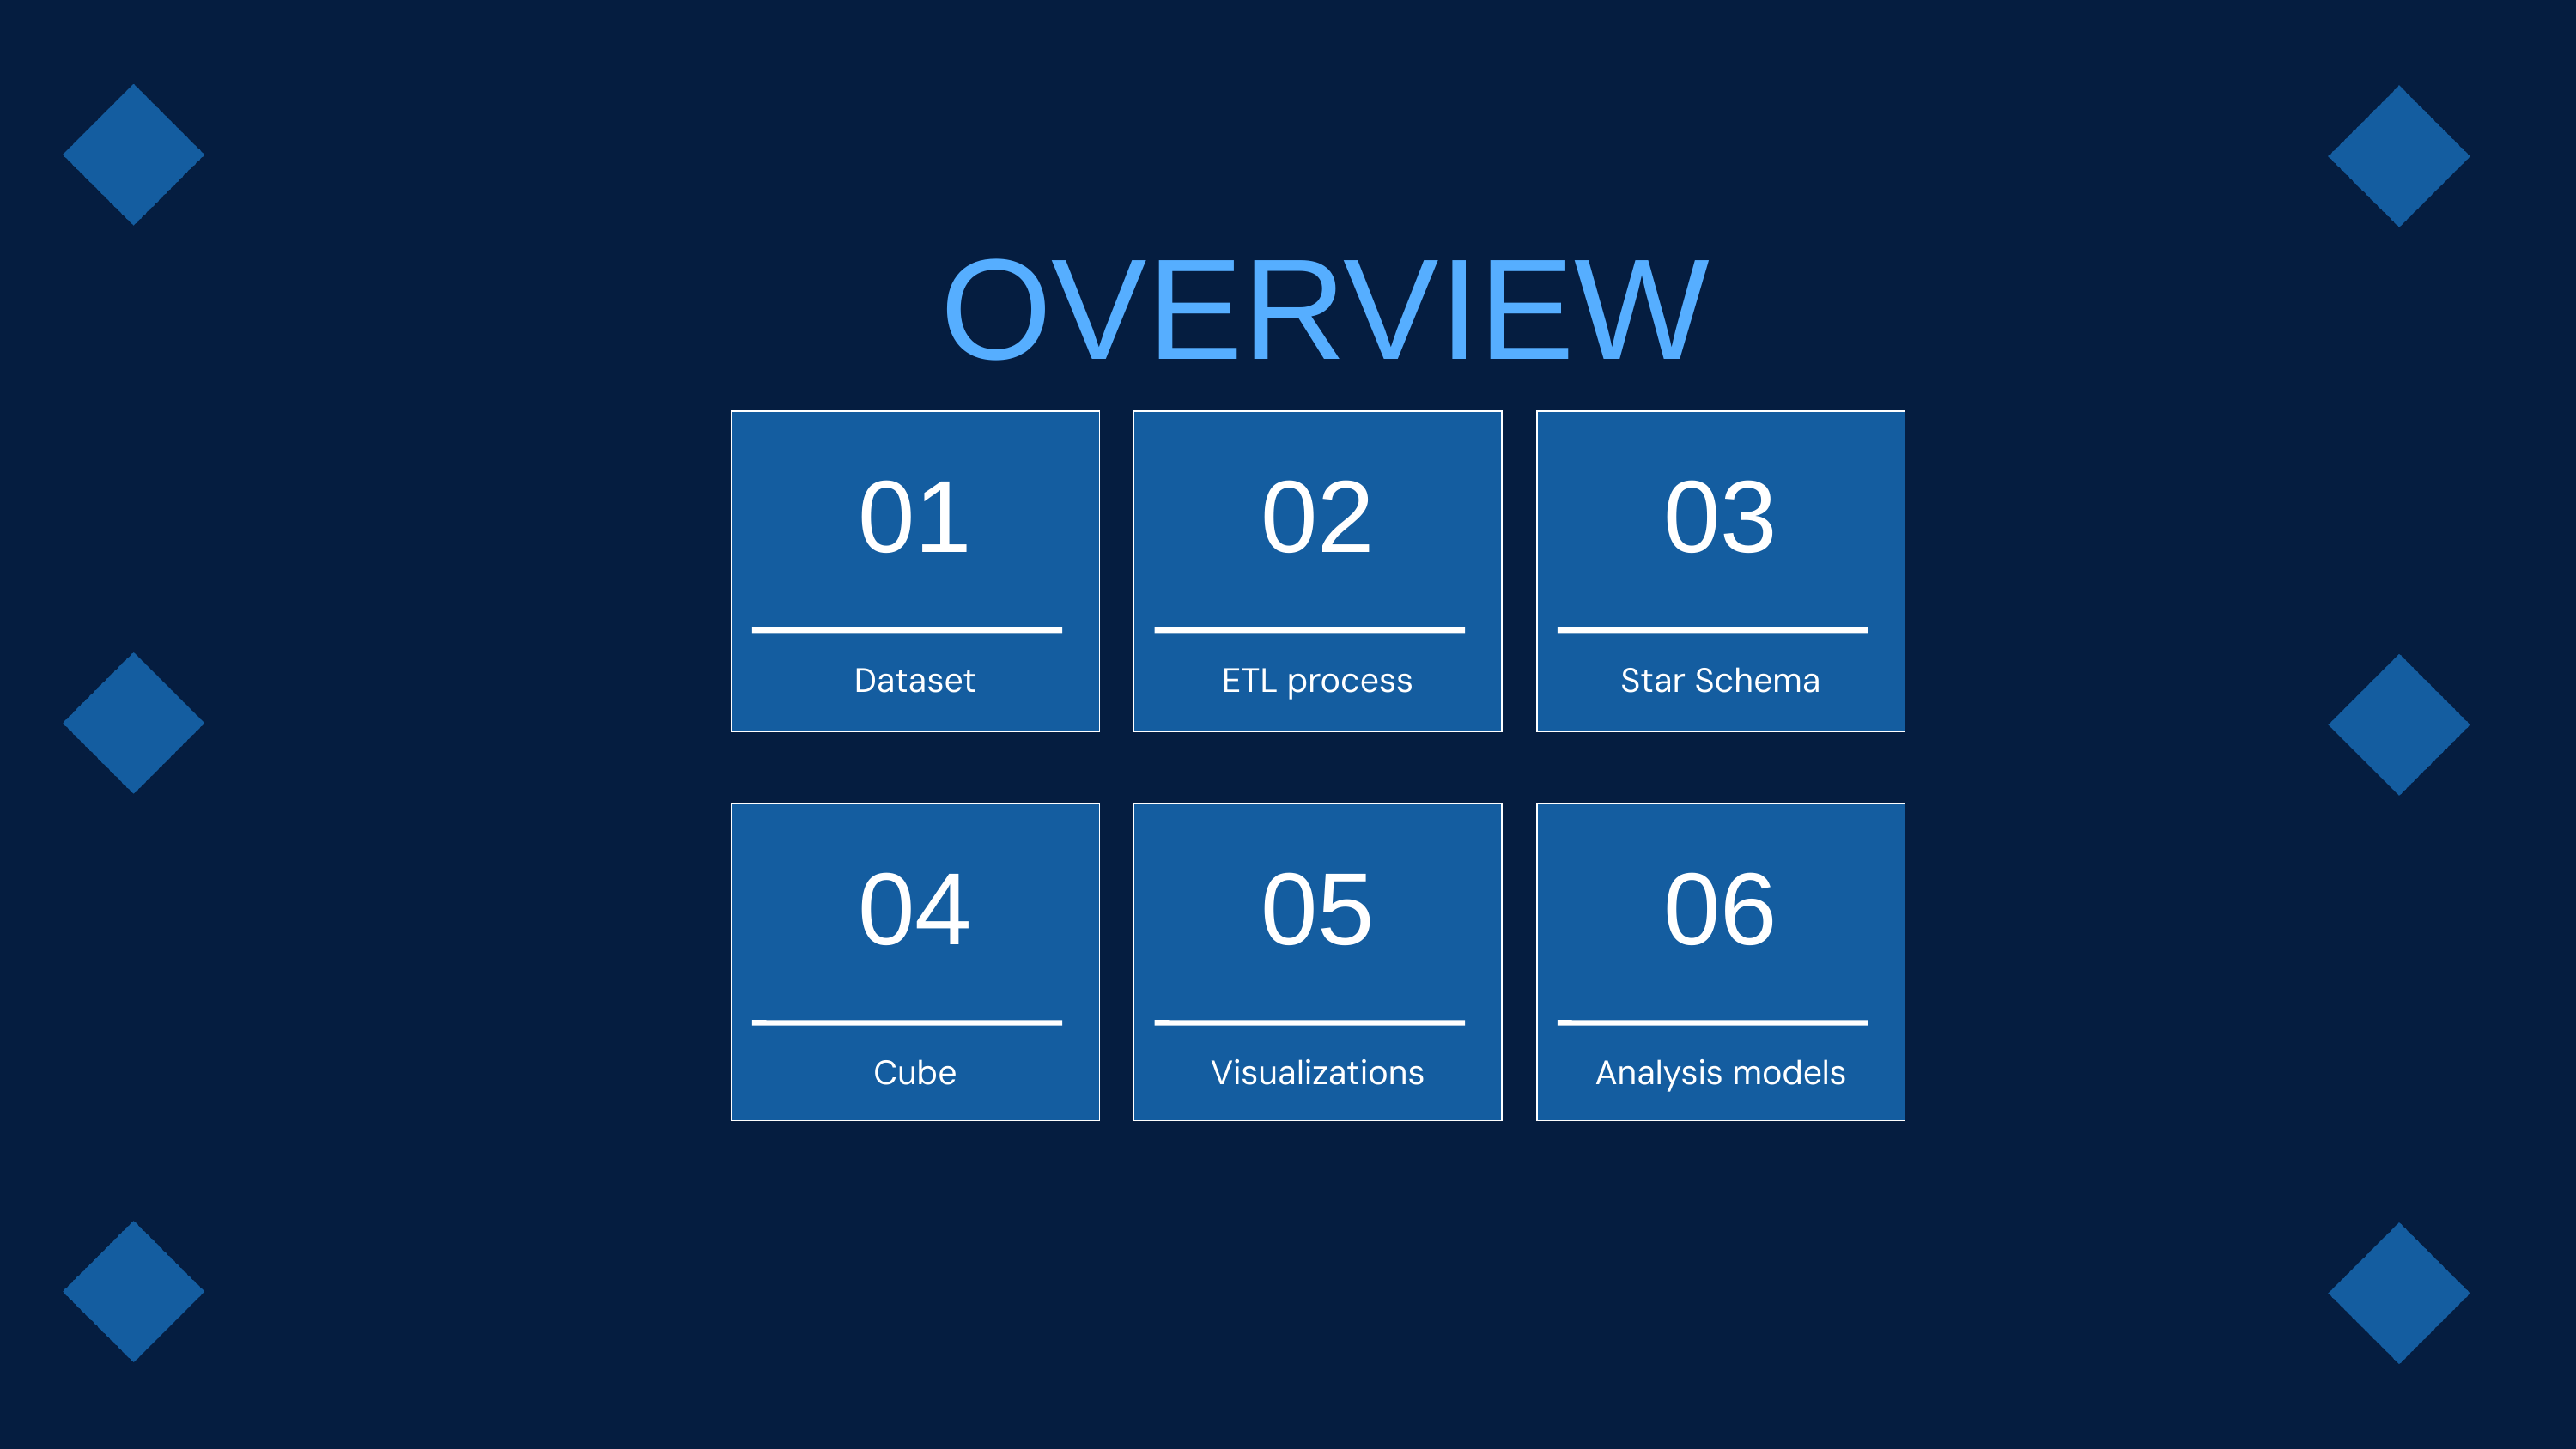

OVERVIEW

01
02
03

Dataset
ETL process
Star Schema

04
05
06

Cube
Visualizations
Analysis models